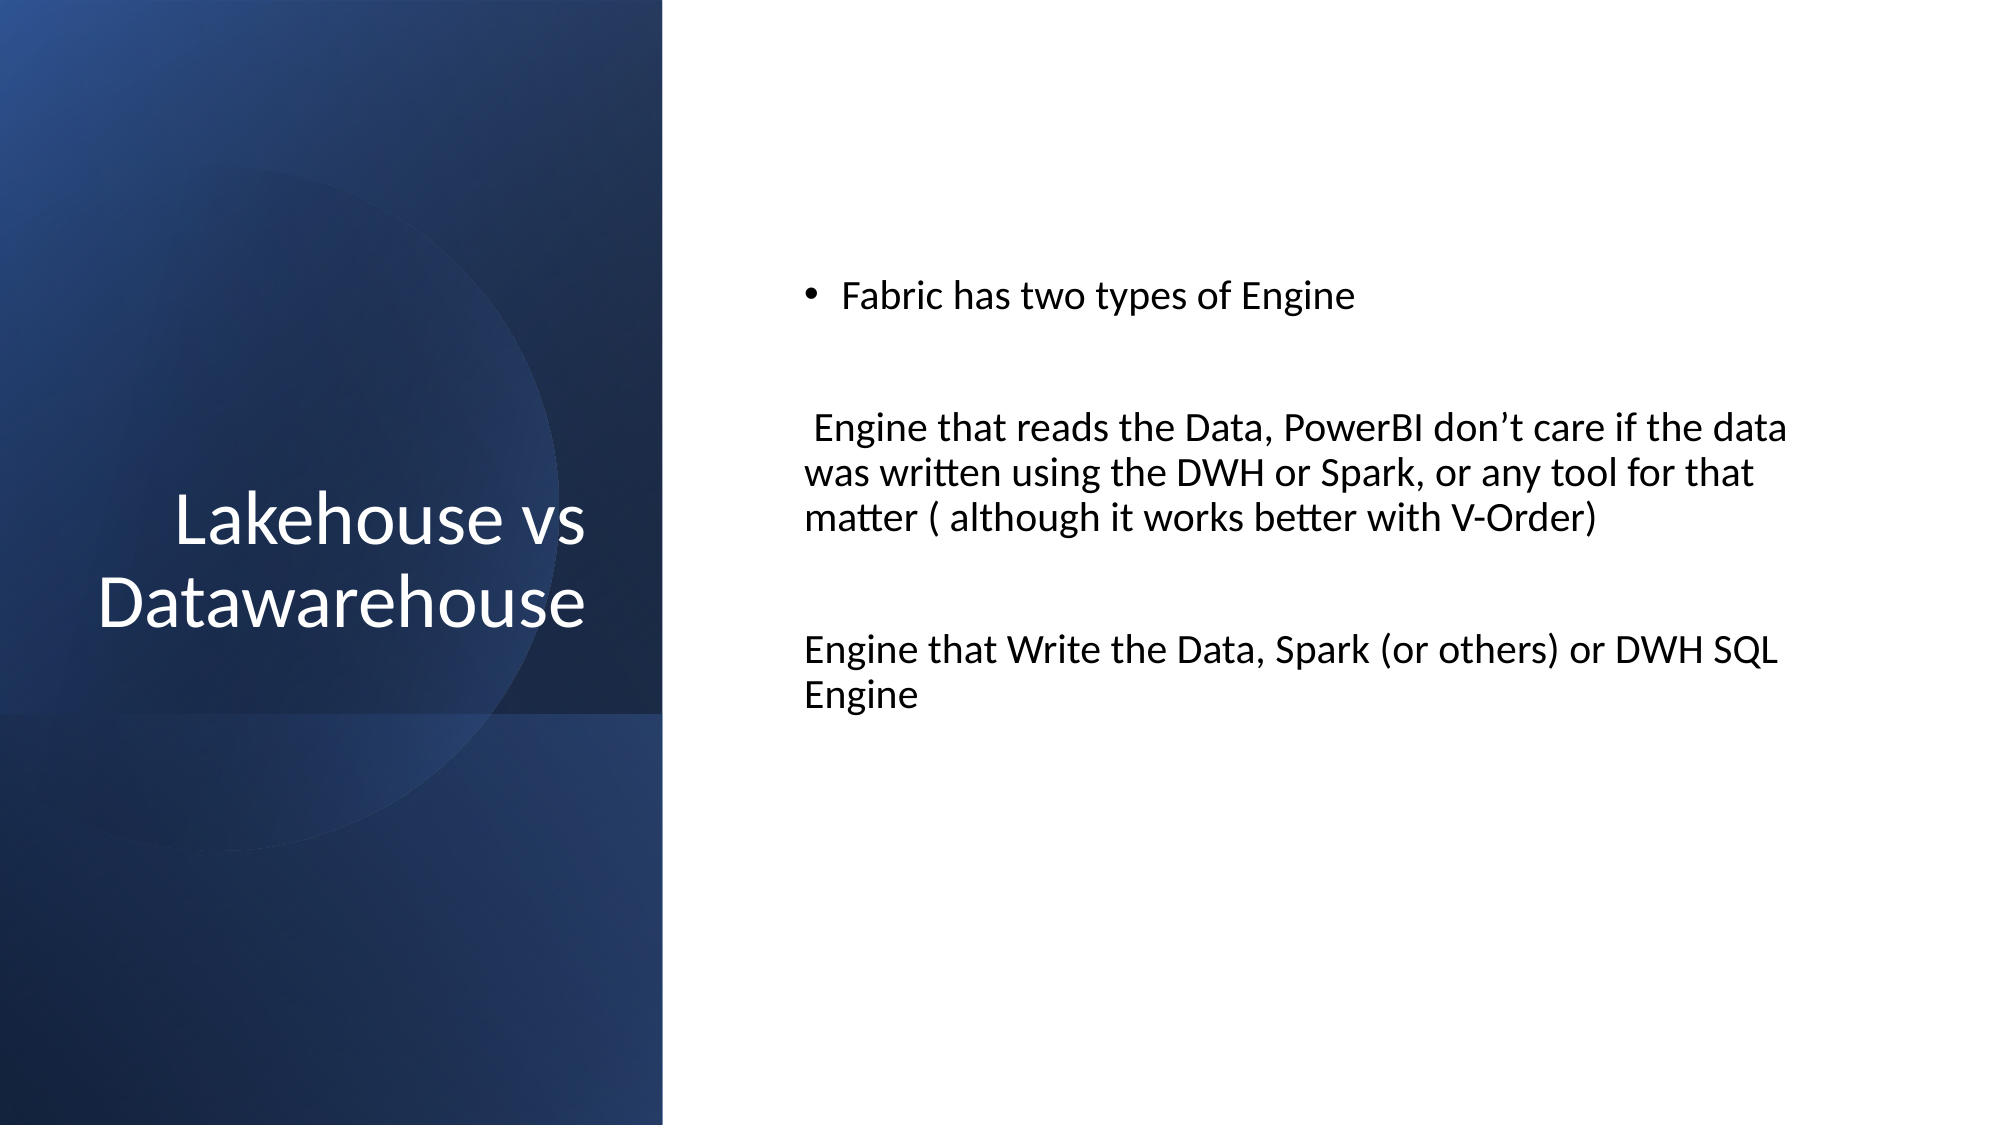

# Lakehouse vs Datawarehouse
Fabric has two types of Engine

 Engine that reads the Data, PowerBI don’t care if the data was written using the DWH or Spark, or any tool for that matter ( although it works better with V-Order)

Engine that Write the Data, Spark (or others) or DWH SQL Engine